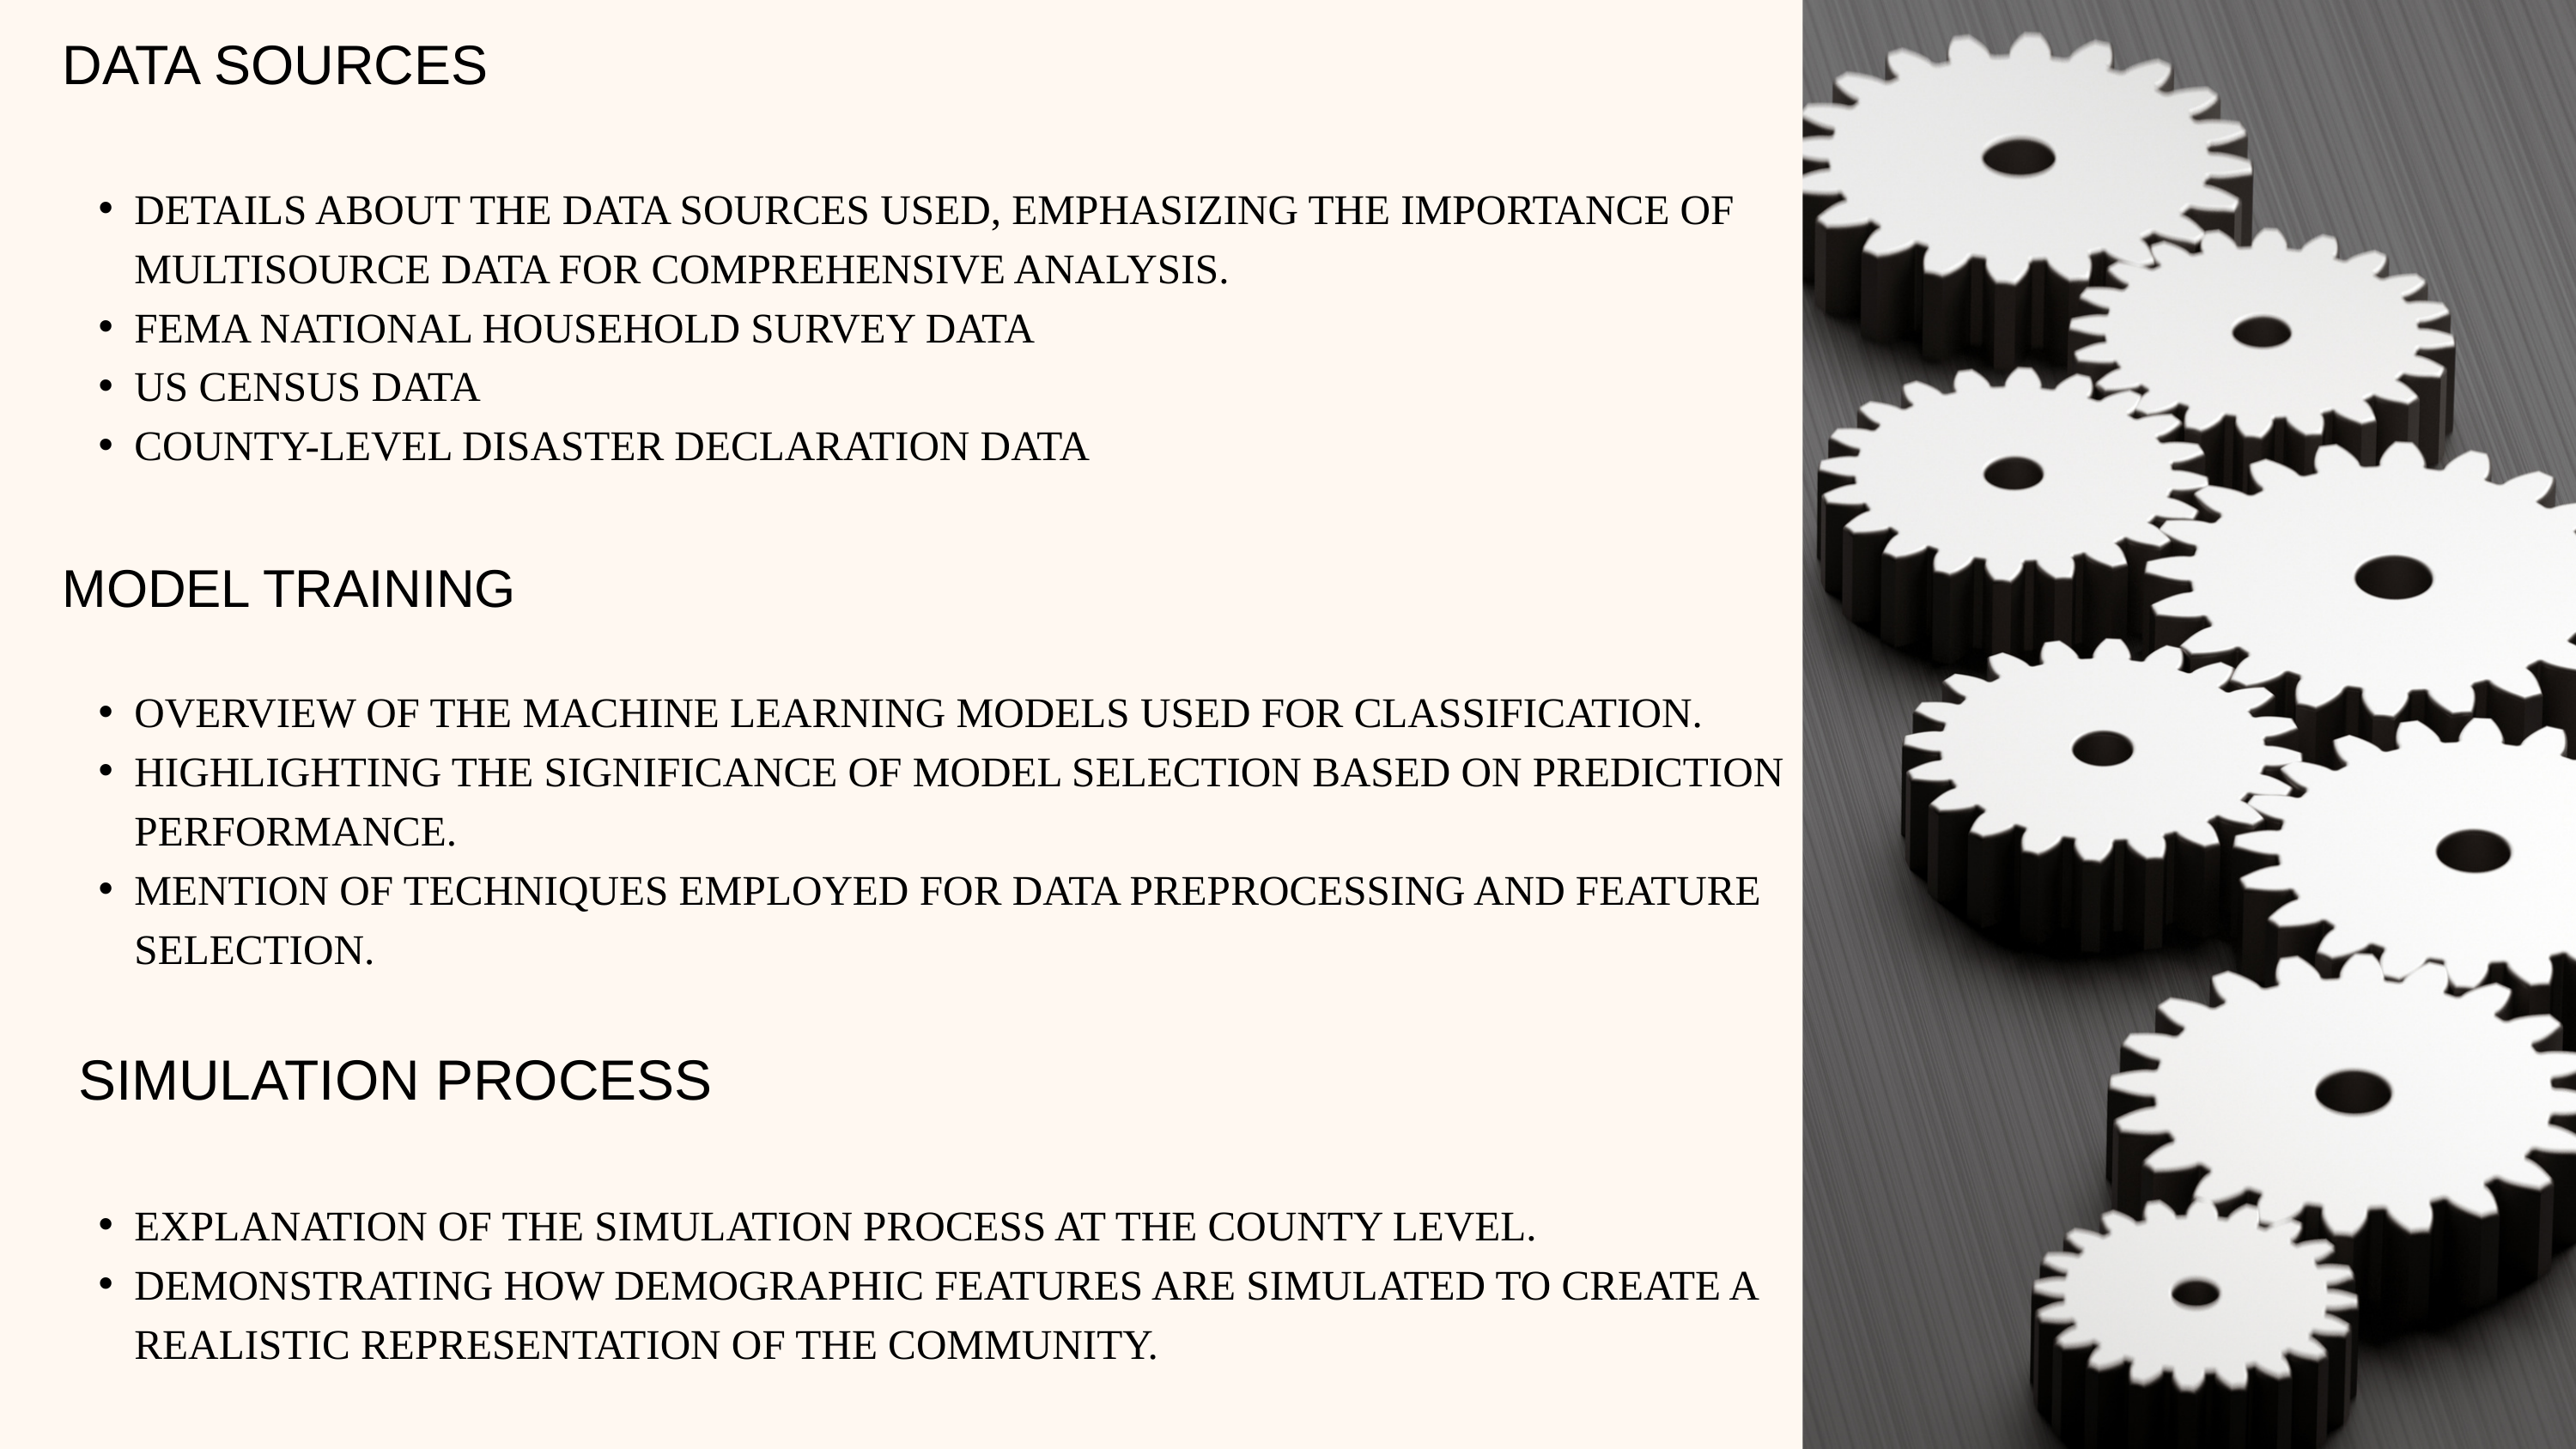

DATA SOURCES

DETAILS ABOUT THE DATA SOURCES USED, EMPHASIZING THE IMPORTANCE OF MULTISOURCE DATA FOR COMPREHENSIVE ANALYSIS.
FEMA NATIONAL HOUSEHOLD SURVEY DATA
US CENSUS DATA
COUNTY-LEVEL DISASTER DECLARATION DATA

MODEL TRAINING

OVERVIEW OF THE MACHINE LEARNING MODELS USED FOR CLASSIFICATION.
HIGHLIGHTING THE SIGNIFICANCE OF MODEL SELECTION BASED ON PREDICTION PERFORMANCE.
MENTION OF TECHNIQUES EMPLOYED FOR DATA PREPROCESSING AND FEATURE SELECTION.

 SIMULATION PROCESS

EXPLANATION OF THE SIMULATION PROCESS AT THE COUNTY LEVEL.
DEMONSTRATING HOW DEMOGRAPHIC FEATURES ARE SIMULATED TO CREATE A REALISTIC REPRESENTATION OF THE COMMUNITY.